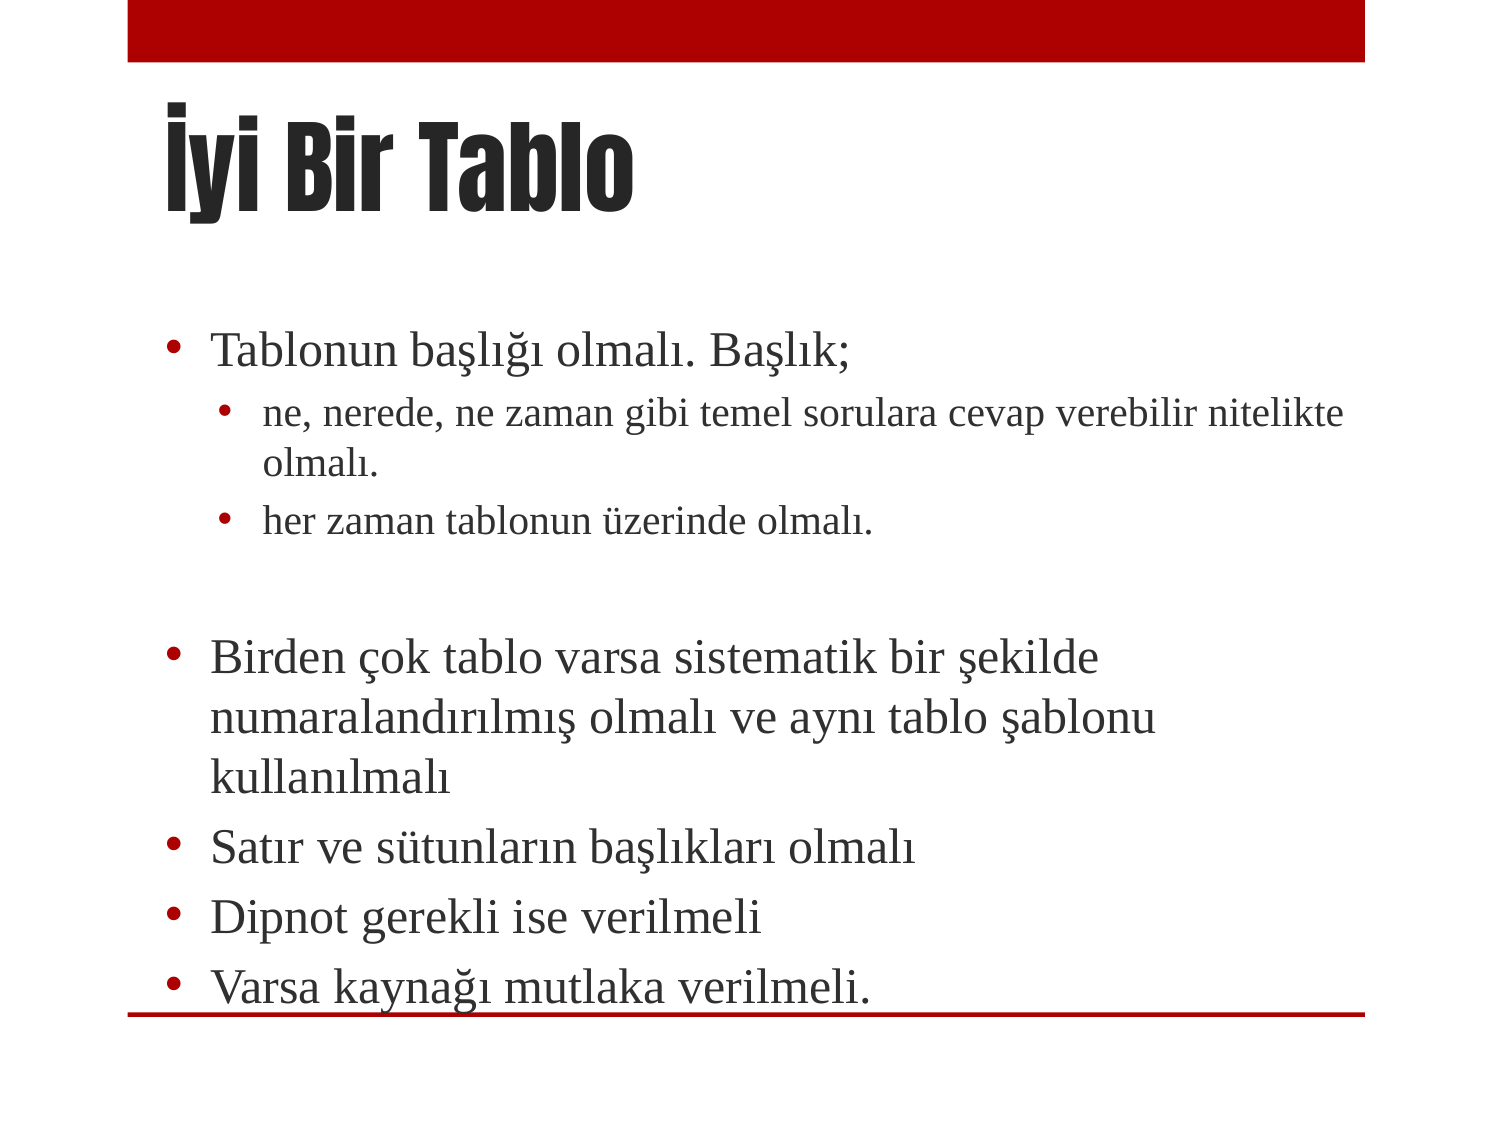

# İyi Bir Tablo
Tablonun başlığı olmalı. Başlık;
ne, nerede, ne zaman gibi temel sorulara cevap verebilir nitelikte olmalı.
her zaman tablonun üzerinde olmalı.

Birden çok tablo varsa sistematik bir şekilde numaralandırılmış olmalı ve aynı tablo şablonu kullanılmalı
Satır ve sütunların başlıkları olmalı
Dipnot gerekli ise verilmeli
Varsa kaynağı mutlaka verilmeli.